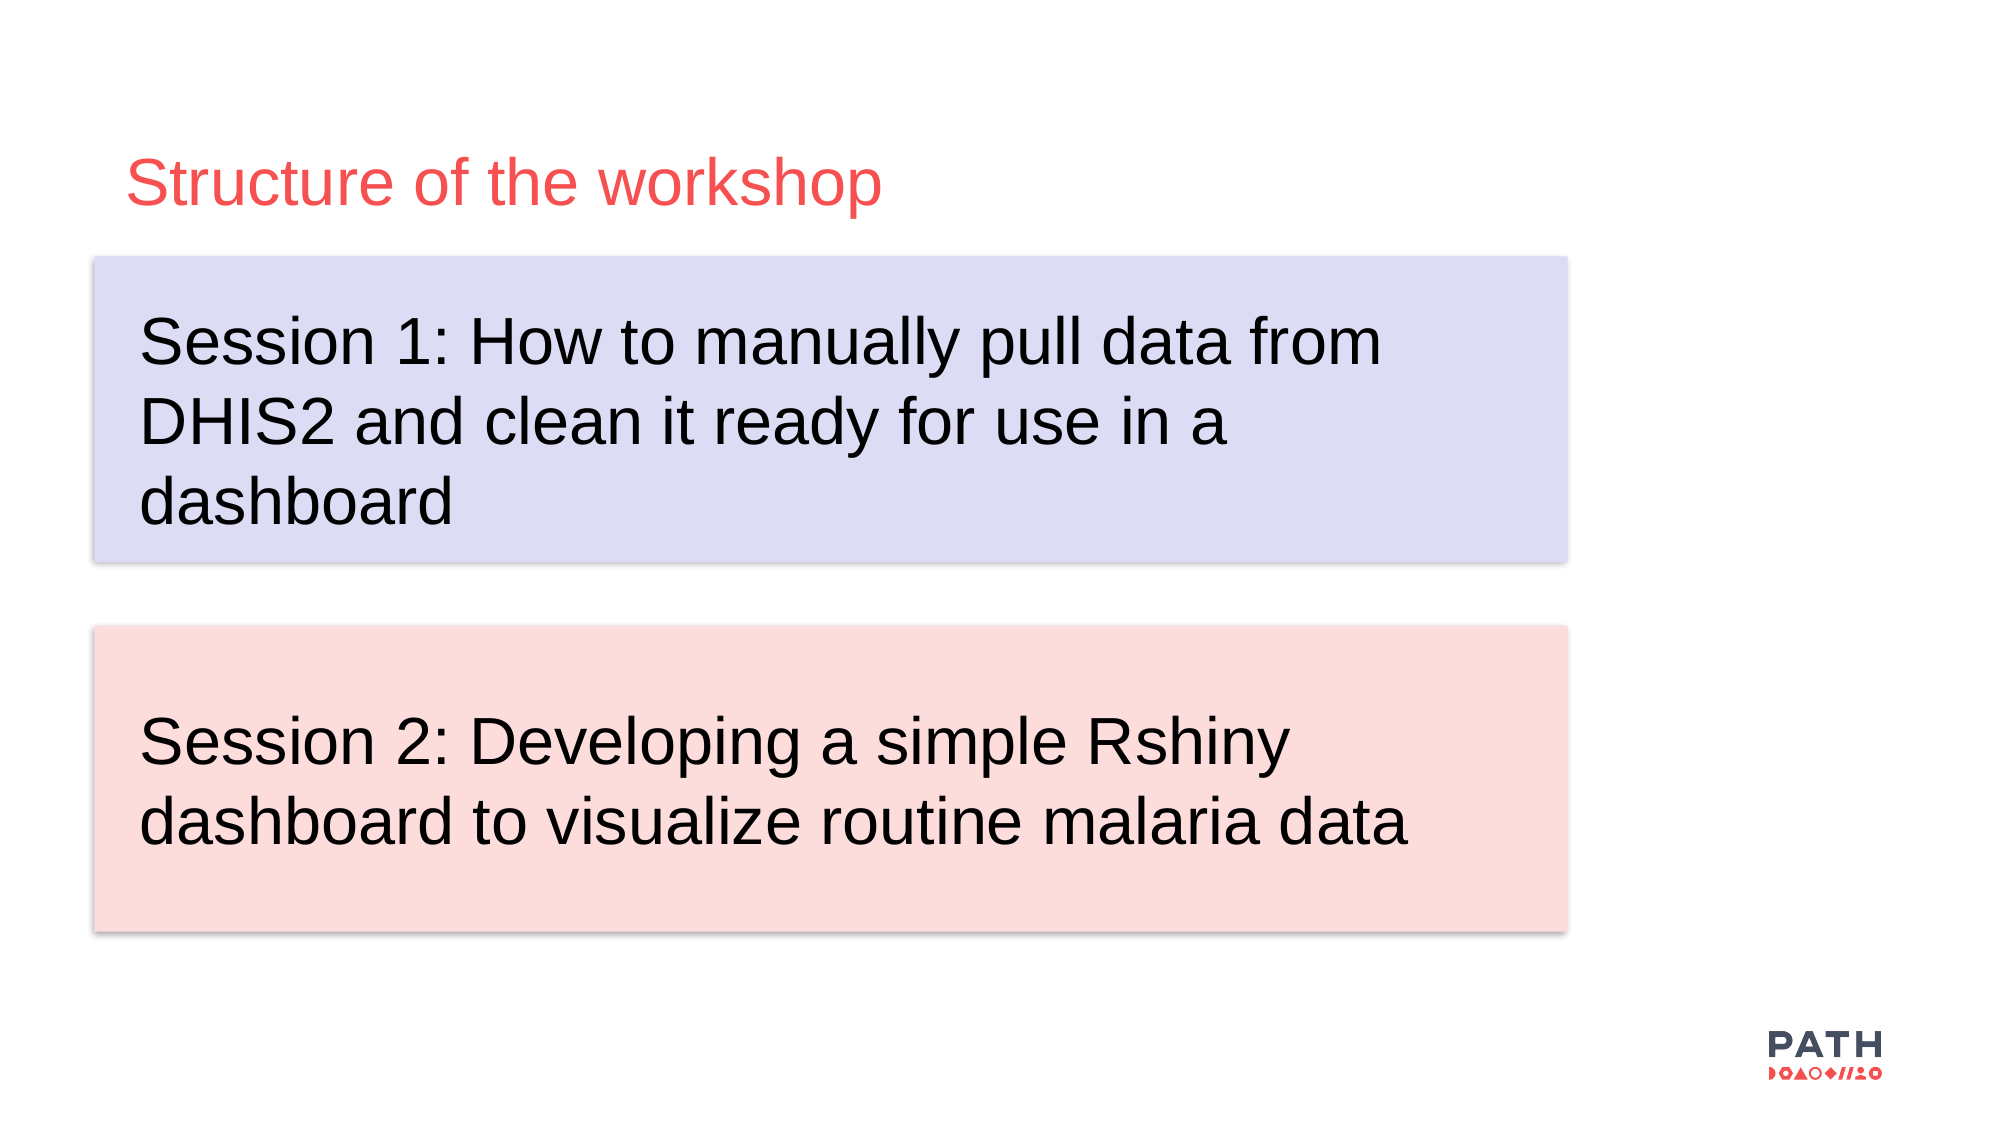

Structure of the workshop

Session 1: How to manually pull data from DHIS2 and clean it ready for use in a dashboard

Session 2: Developing a simple Rshiny dashboard to visualize routine malaria data